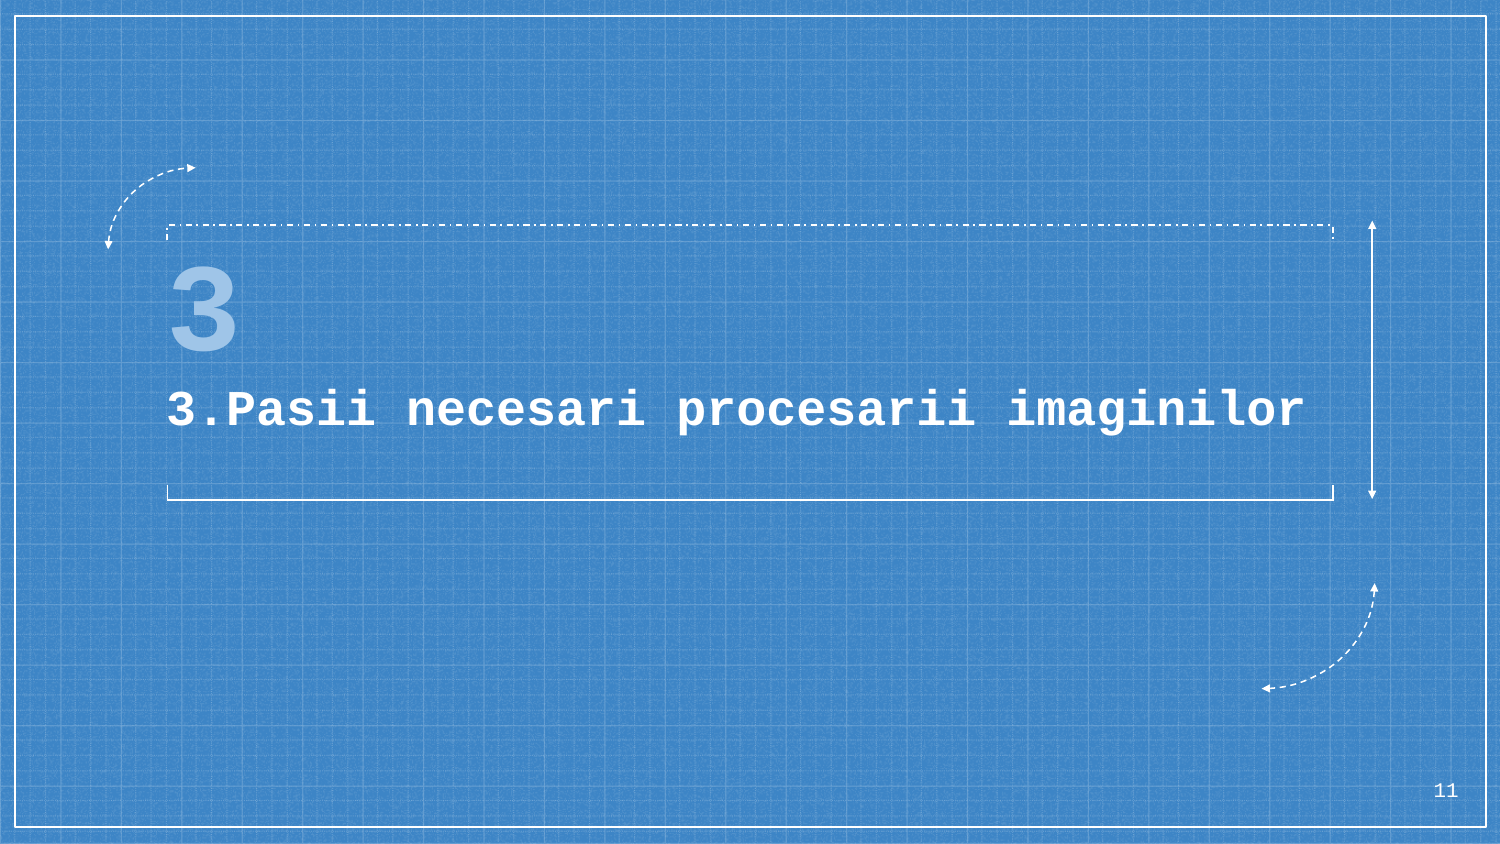

# 3
3.Pasii necesari procesarii imaginilor

11